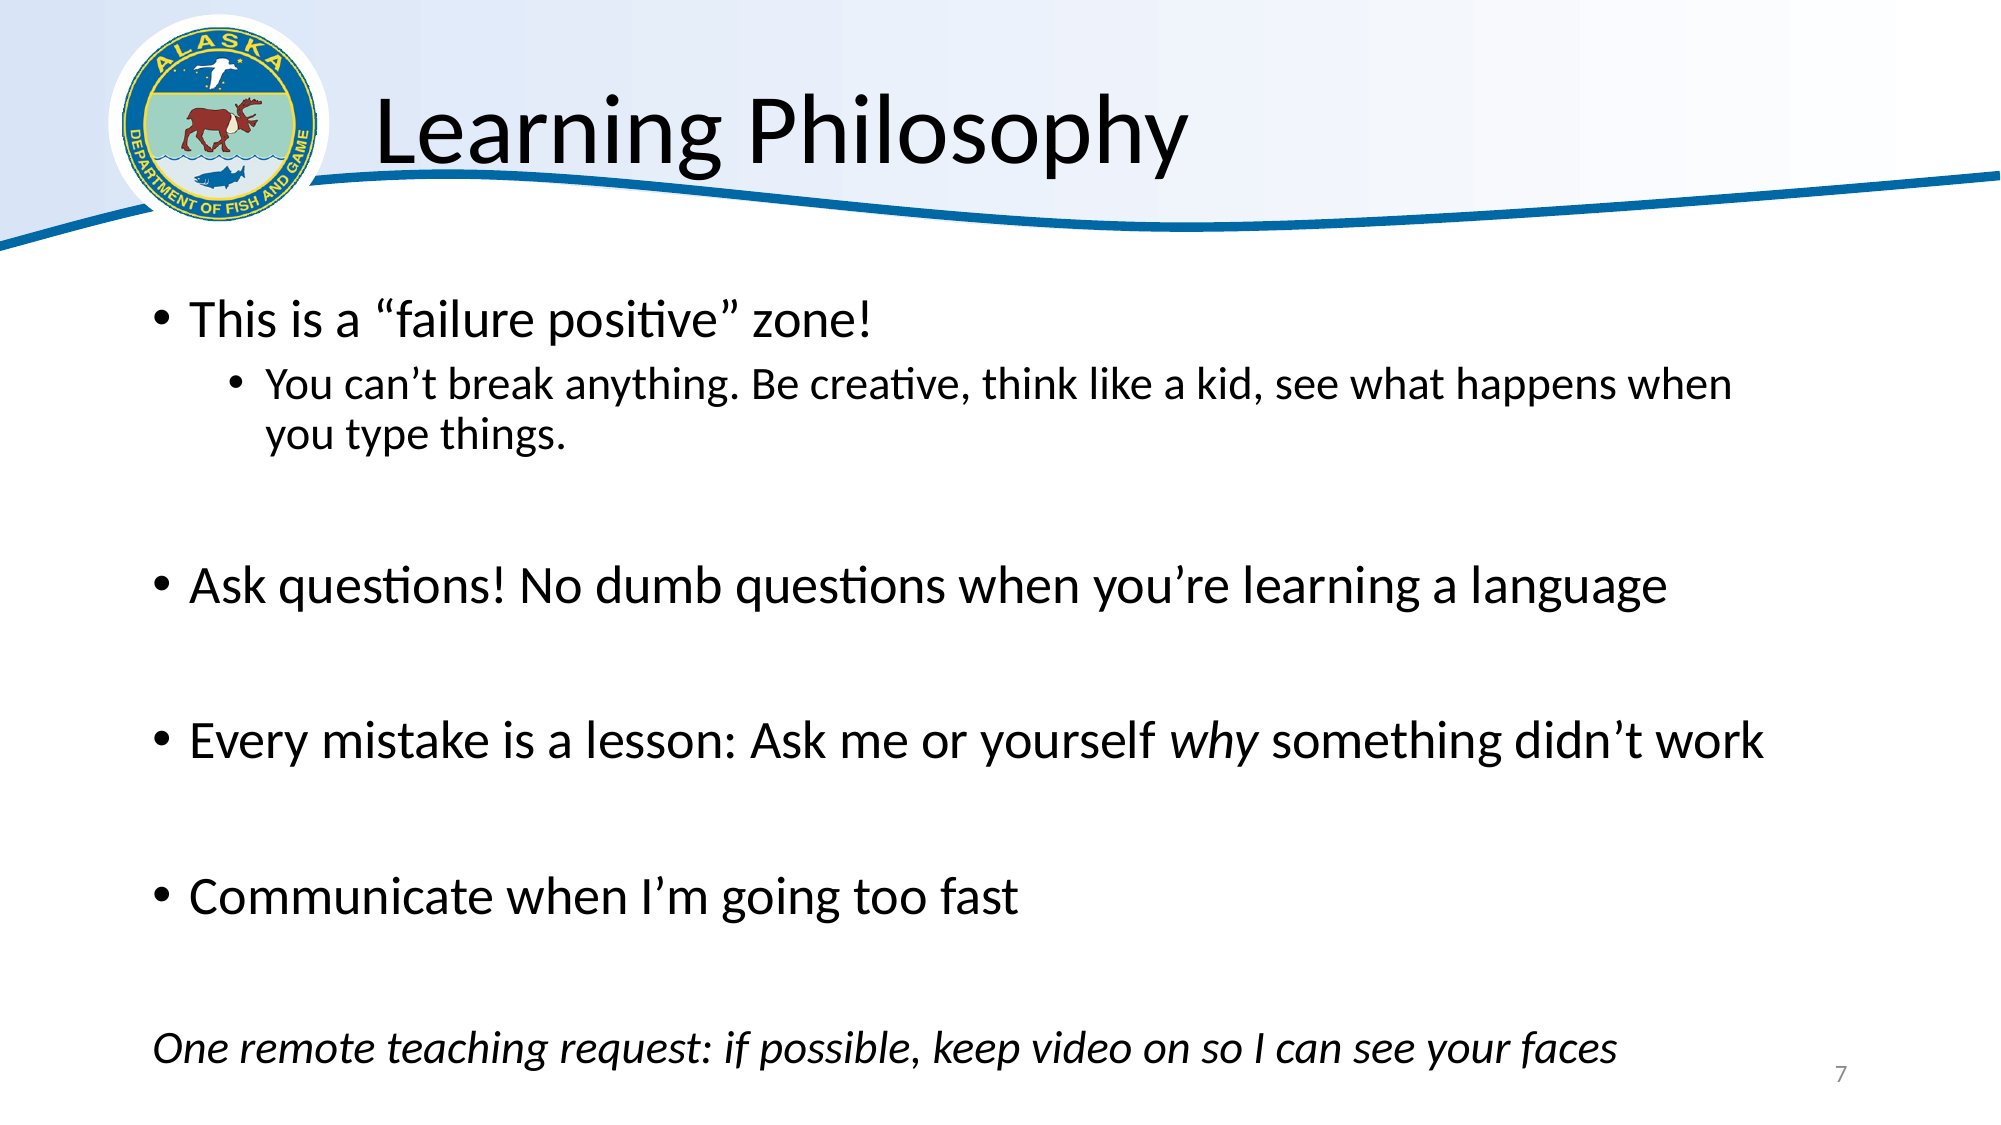

# Learning Philosophy
This is a “failure positive” zone!
You can’t break anything. Be creative, think like a kid, see what happens when you type things.

Ask questions! No dumb questions when you’re learning a language

Every mistake is a lesson: Ask me or yourself why something didn’t work

Communicate when I’m going too fast

One remote teaching request: if possible, keep video on so I can see your faces
7